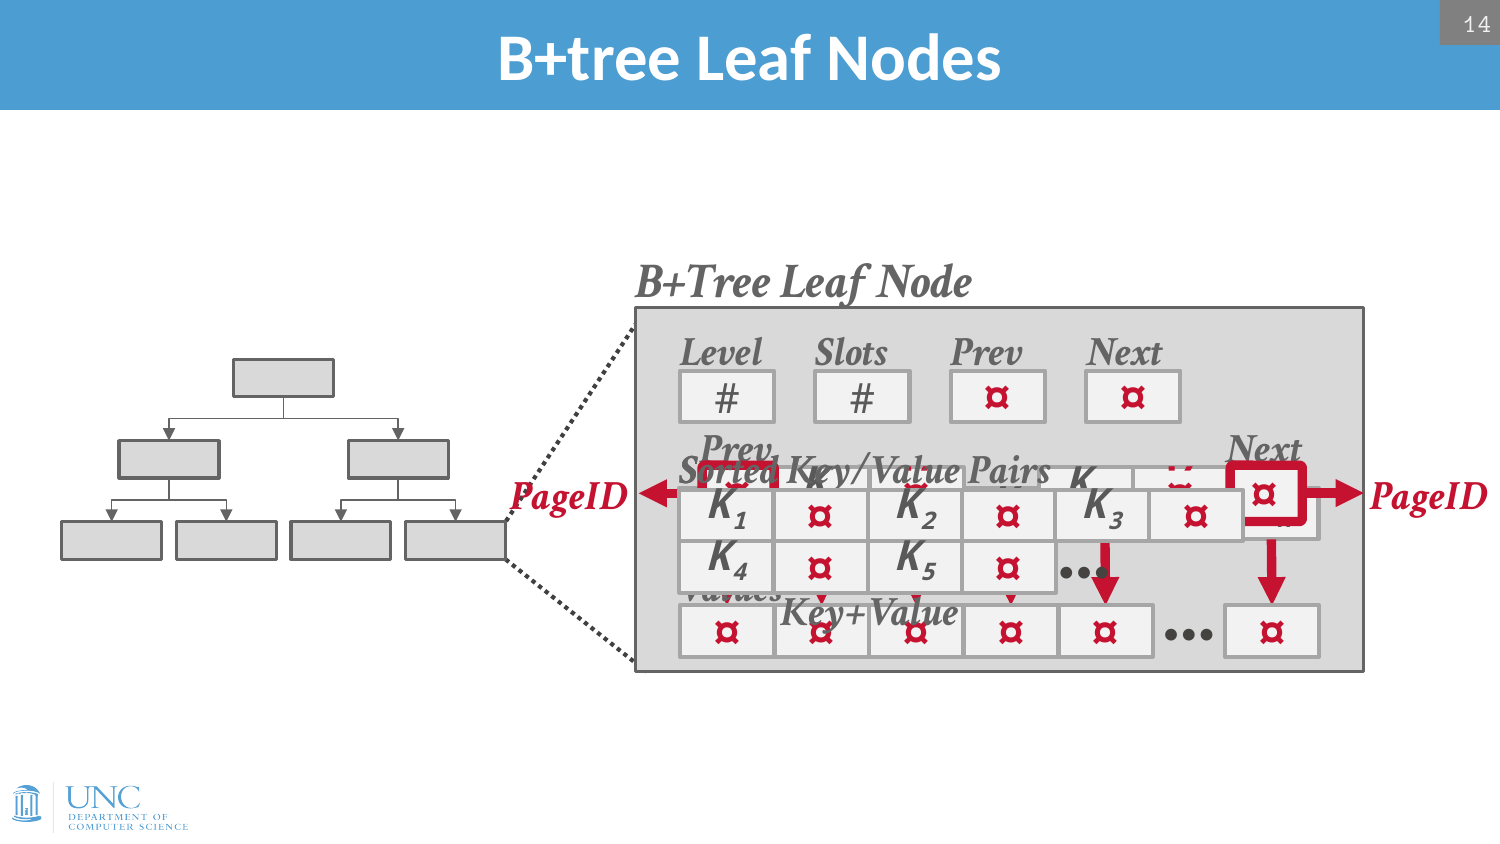

14
# B+tree Leaf Nodes
B+Tree Leaf Node

Level
#
Slots
#
Prev
¤
Next
¤

Prev
Next
¤
K1
V1
Kn
Vn
¤
• • •
Sorted Keys
K5
K1
K2
K3
K4
Kn
• • •
Sorted Key/Value Pairs
K1
¤
K2
¤
K3
¤
K4
¤
K5
¤
• • •

PageID
PageID
¤
¤
Values
¤
¤
¤
¤
¤
¤
• • •
Key +  Value